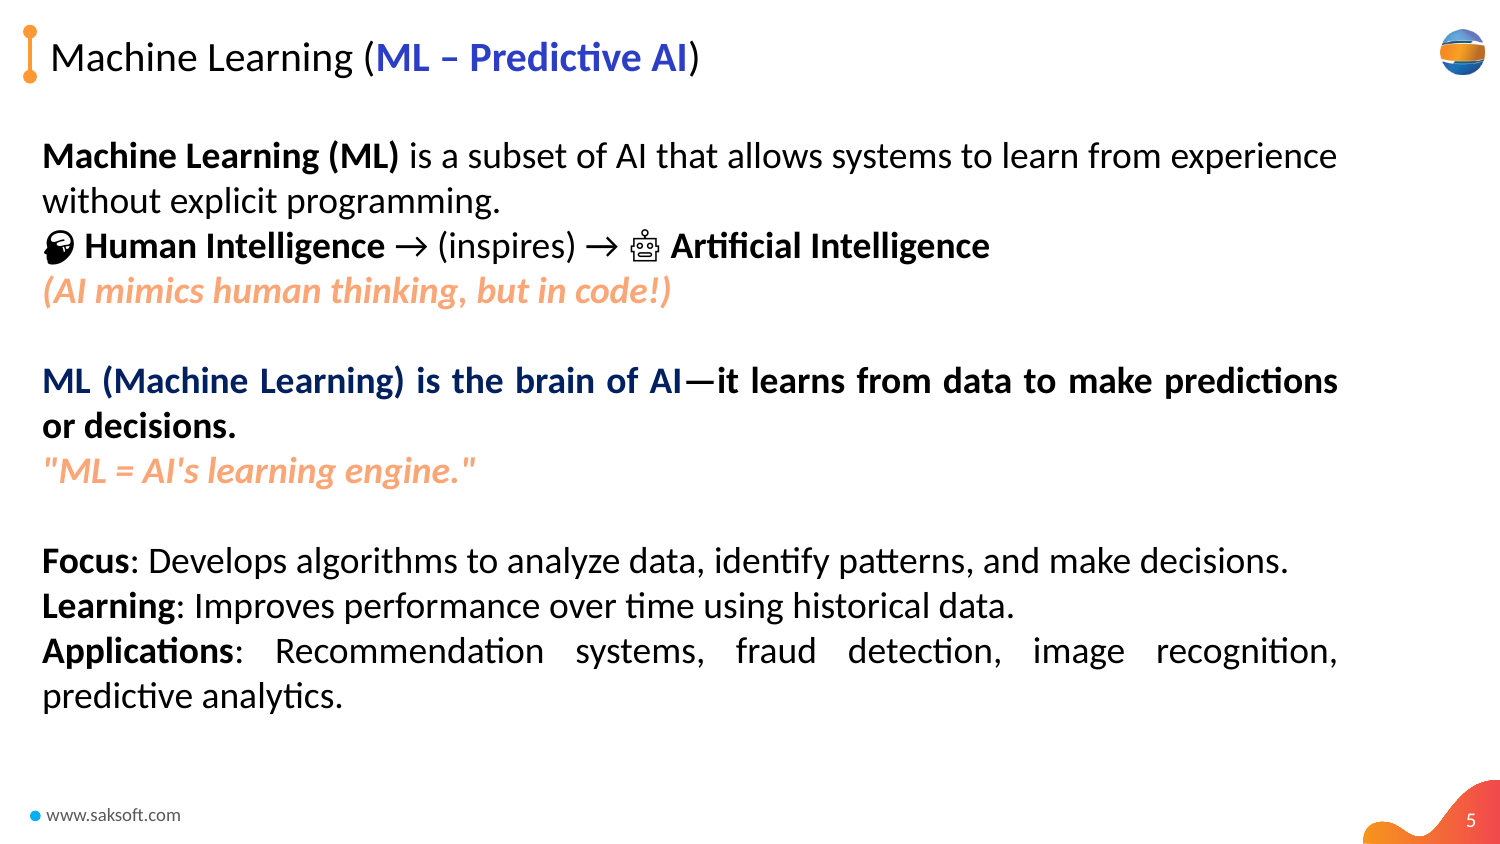

# Machine Learning (ML – Predictive AI)
Machine Learning (ML) is a subset of AI that allows systems to learn from experience without explicit programming.
🧠 Human Intelligence → (inspires) → 🤖 Artificial Intelligence
(AI mimics human thinking, but in code!)

ML (Machine Learning) is the brain of AI—it learns from data to make predictions or decisions.
"ML = AI's learning engine."

Focus: Develops algorithms to analyze data, identify patterns, and make decisions.
Learning: Improves performance over time using historical data.
Applications: Recommendation systems, fraud detection, image recognition, predictive analytics.

5